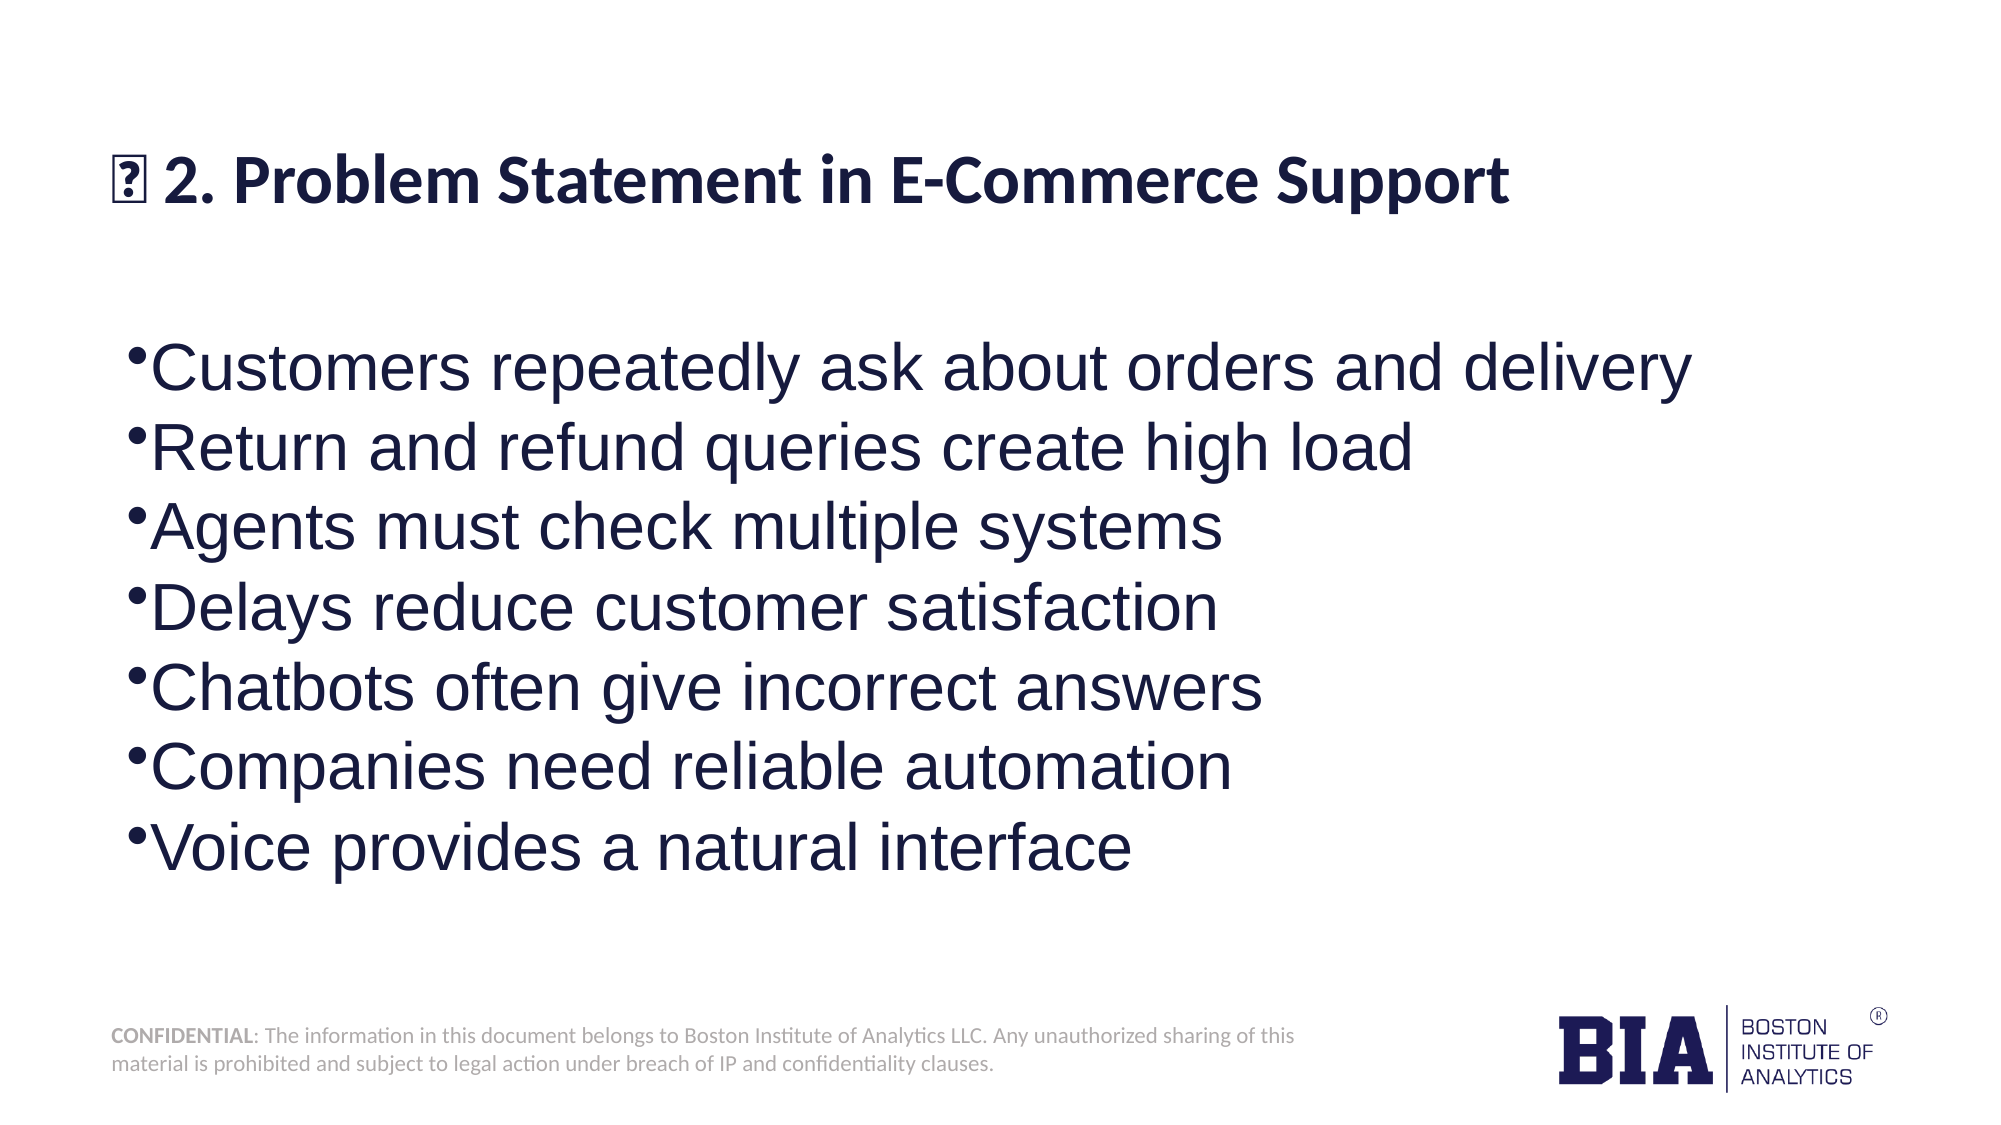

# 🧭 2. Problem Statement in E-Commerce Support
Customers repeatedly ask about orders and delivery
Return and refund queries create high load
Agents must check multiple systems
Delays reduce customer satisfaction
Chatbots often give incorrect answers
Companies need reliable automation
Voice provides a natural interface